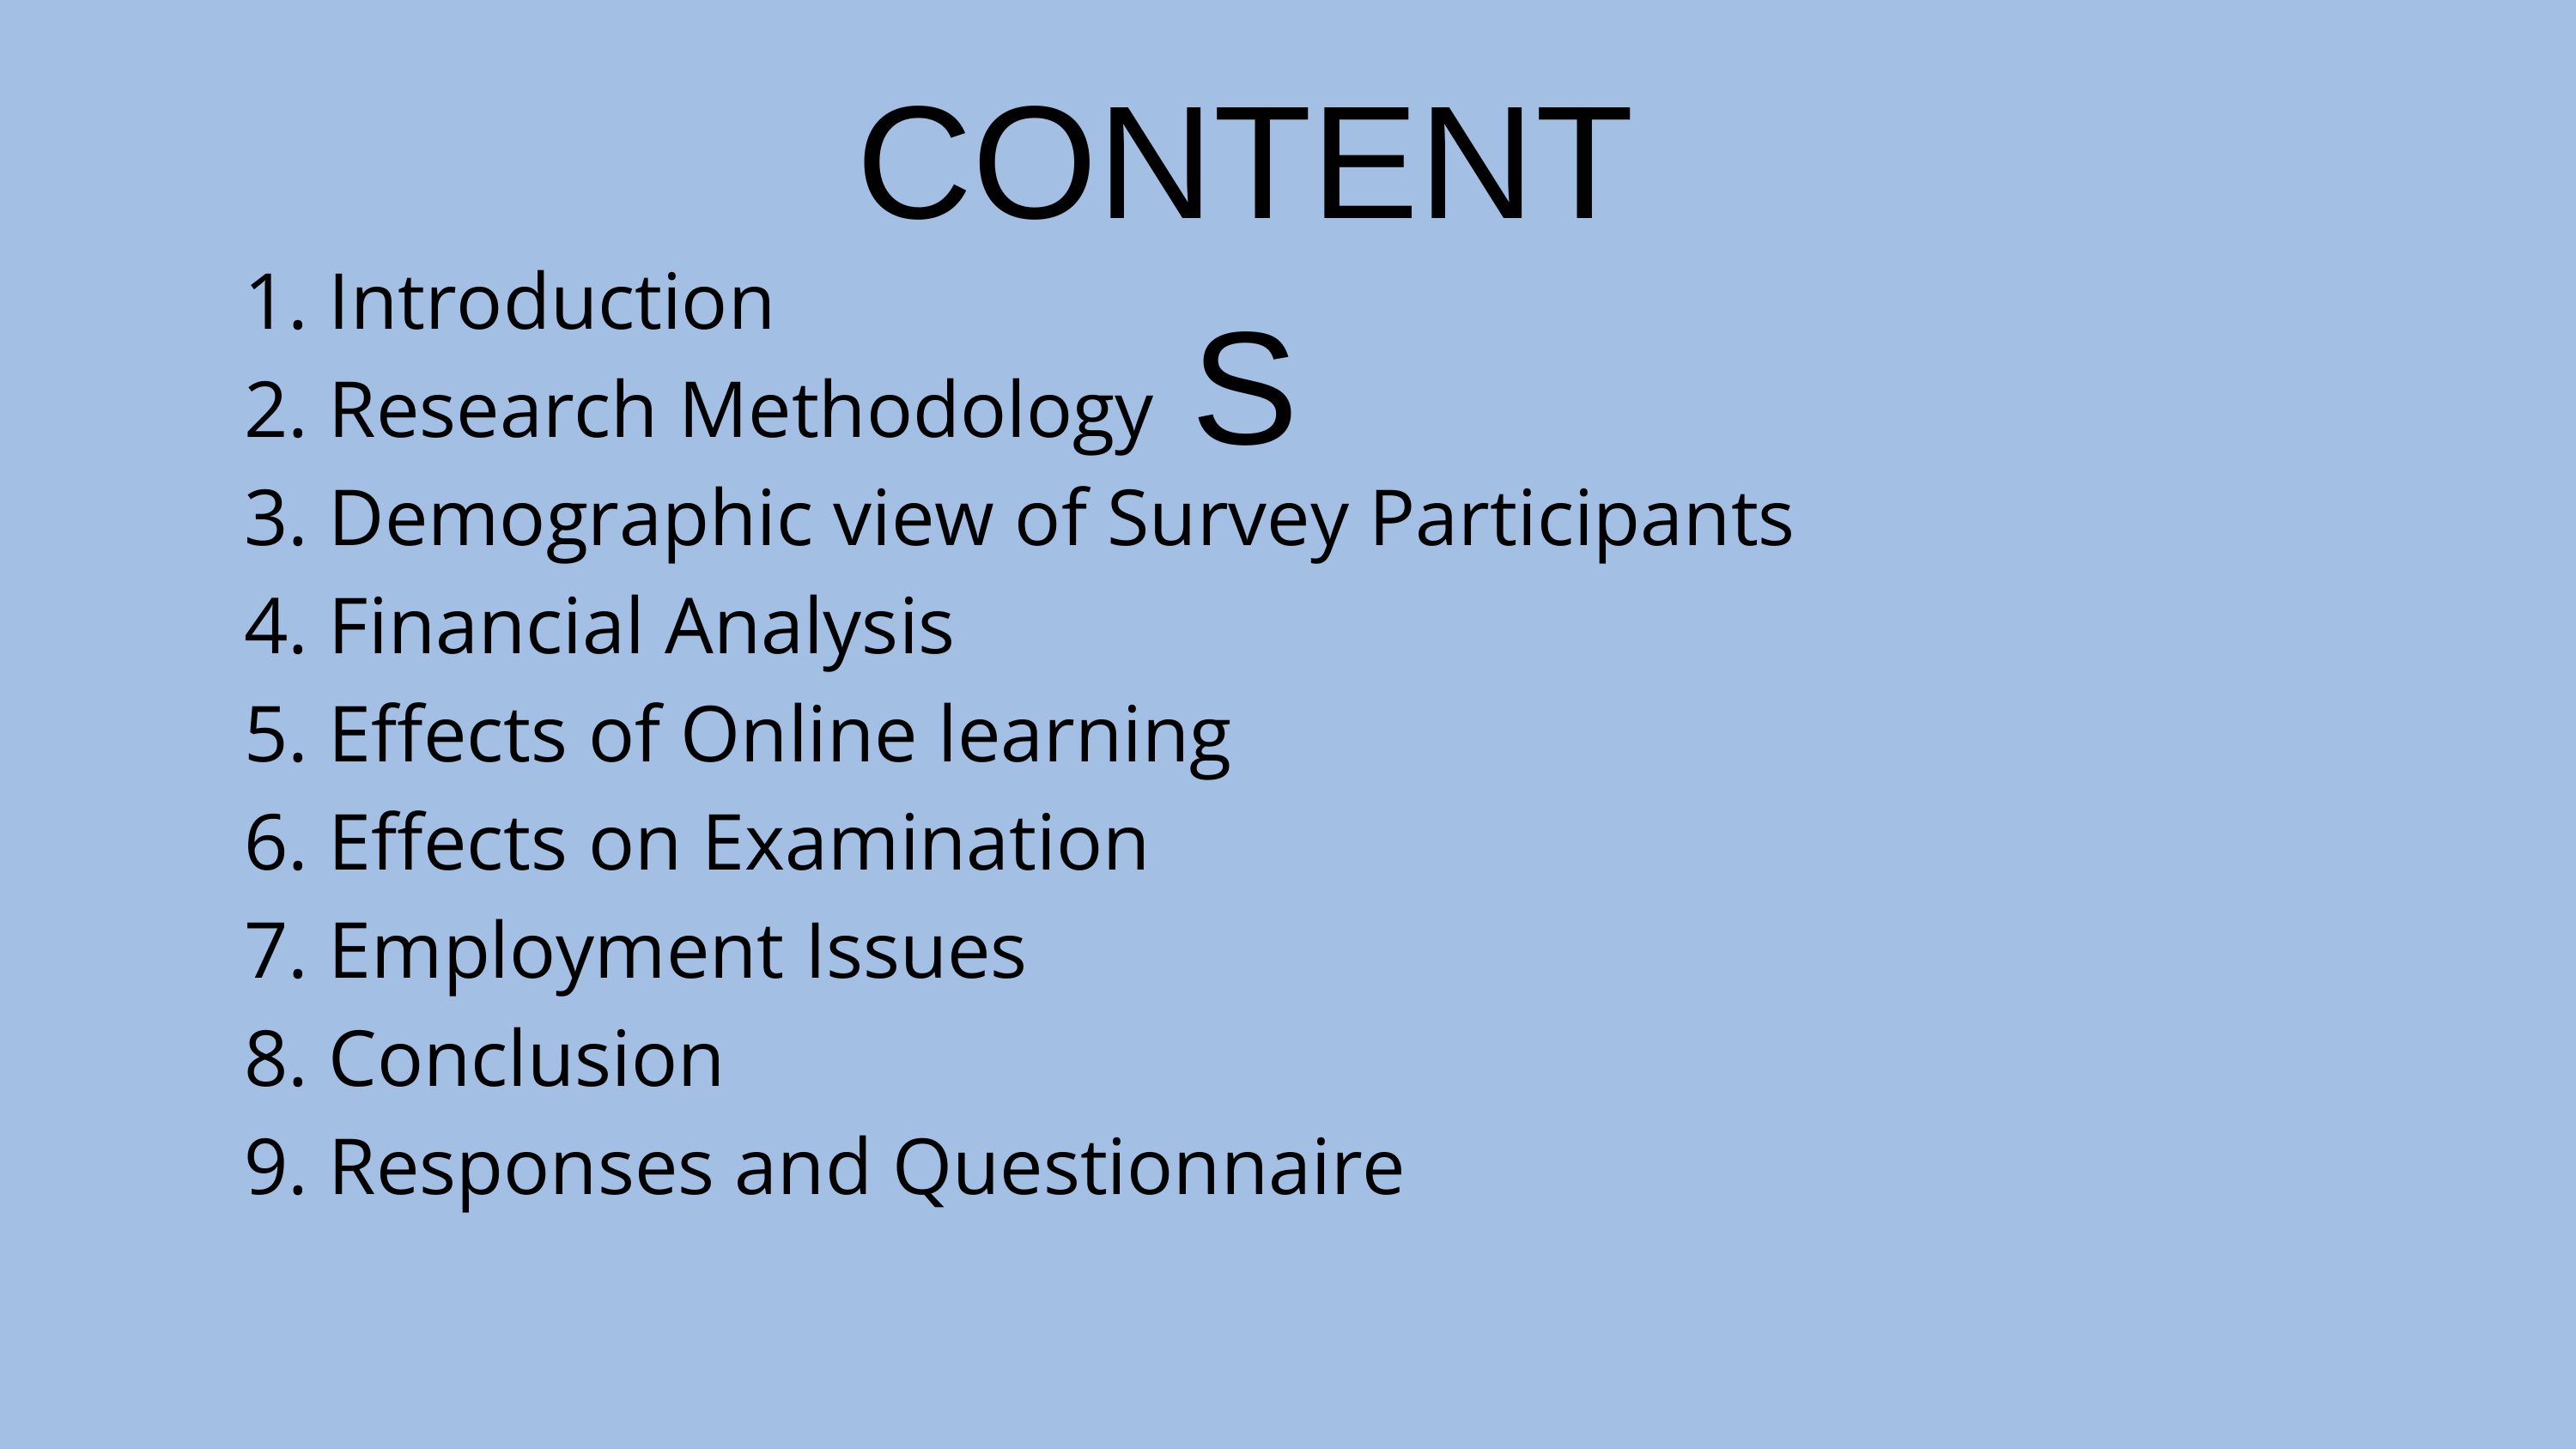

CONTENTS
1. Introduction
2. Research Methodology
3. Demographic view of Survey Participants
4. Financial Analysis
5. Effects of Online learning
6. Effects on Examination
7. Employment Issues
8. Conclusion
9. Responses and Questionnaire